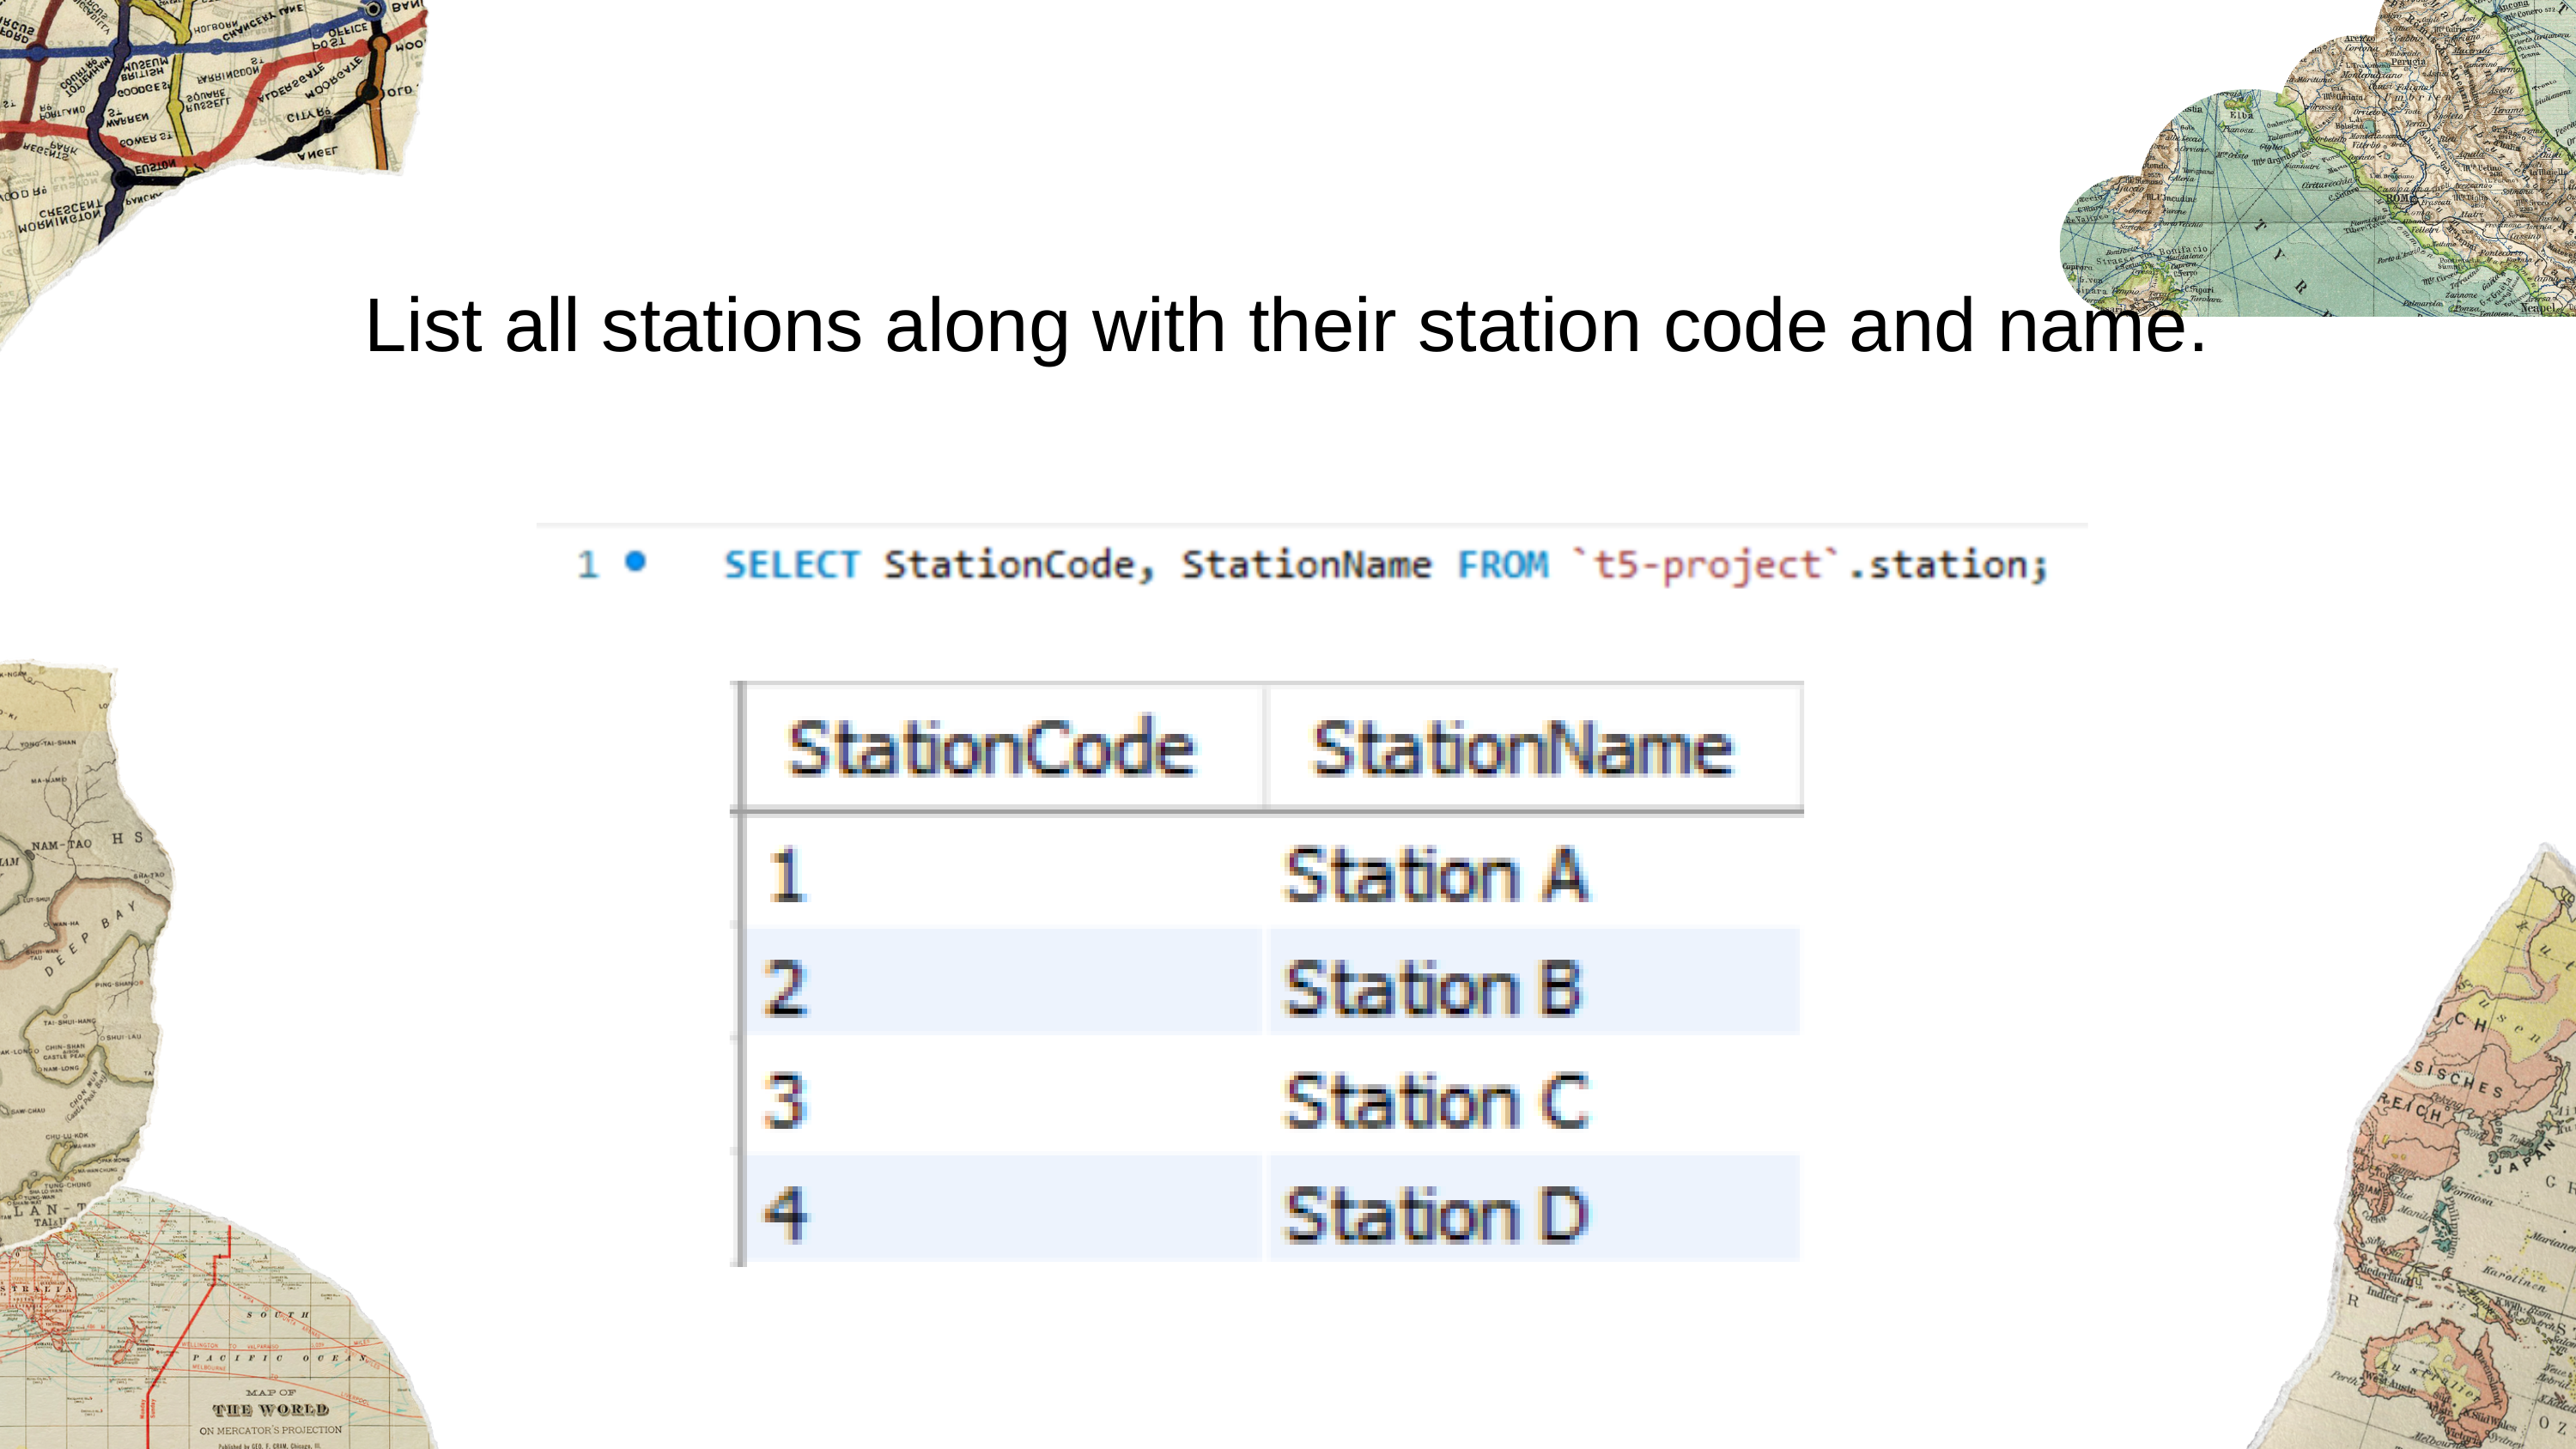

List all stations along with their station code and name.